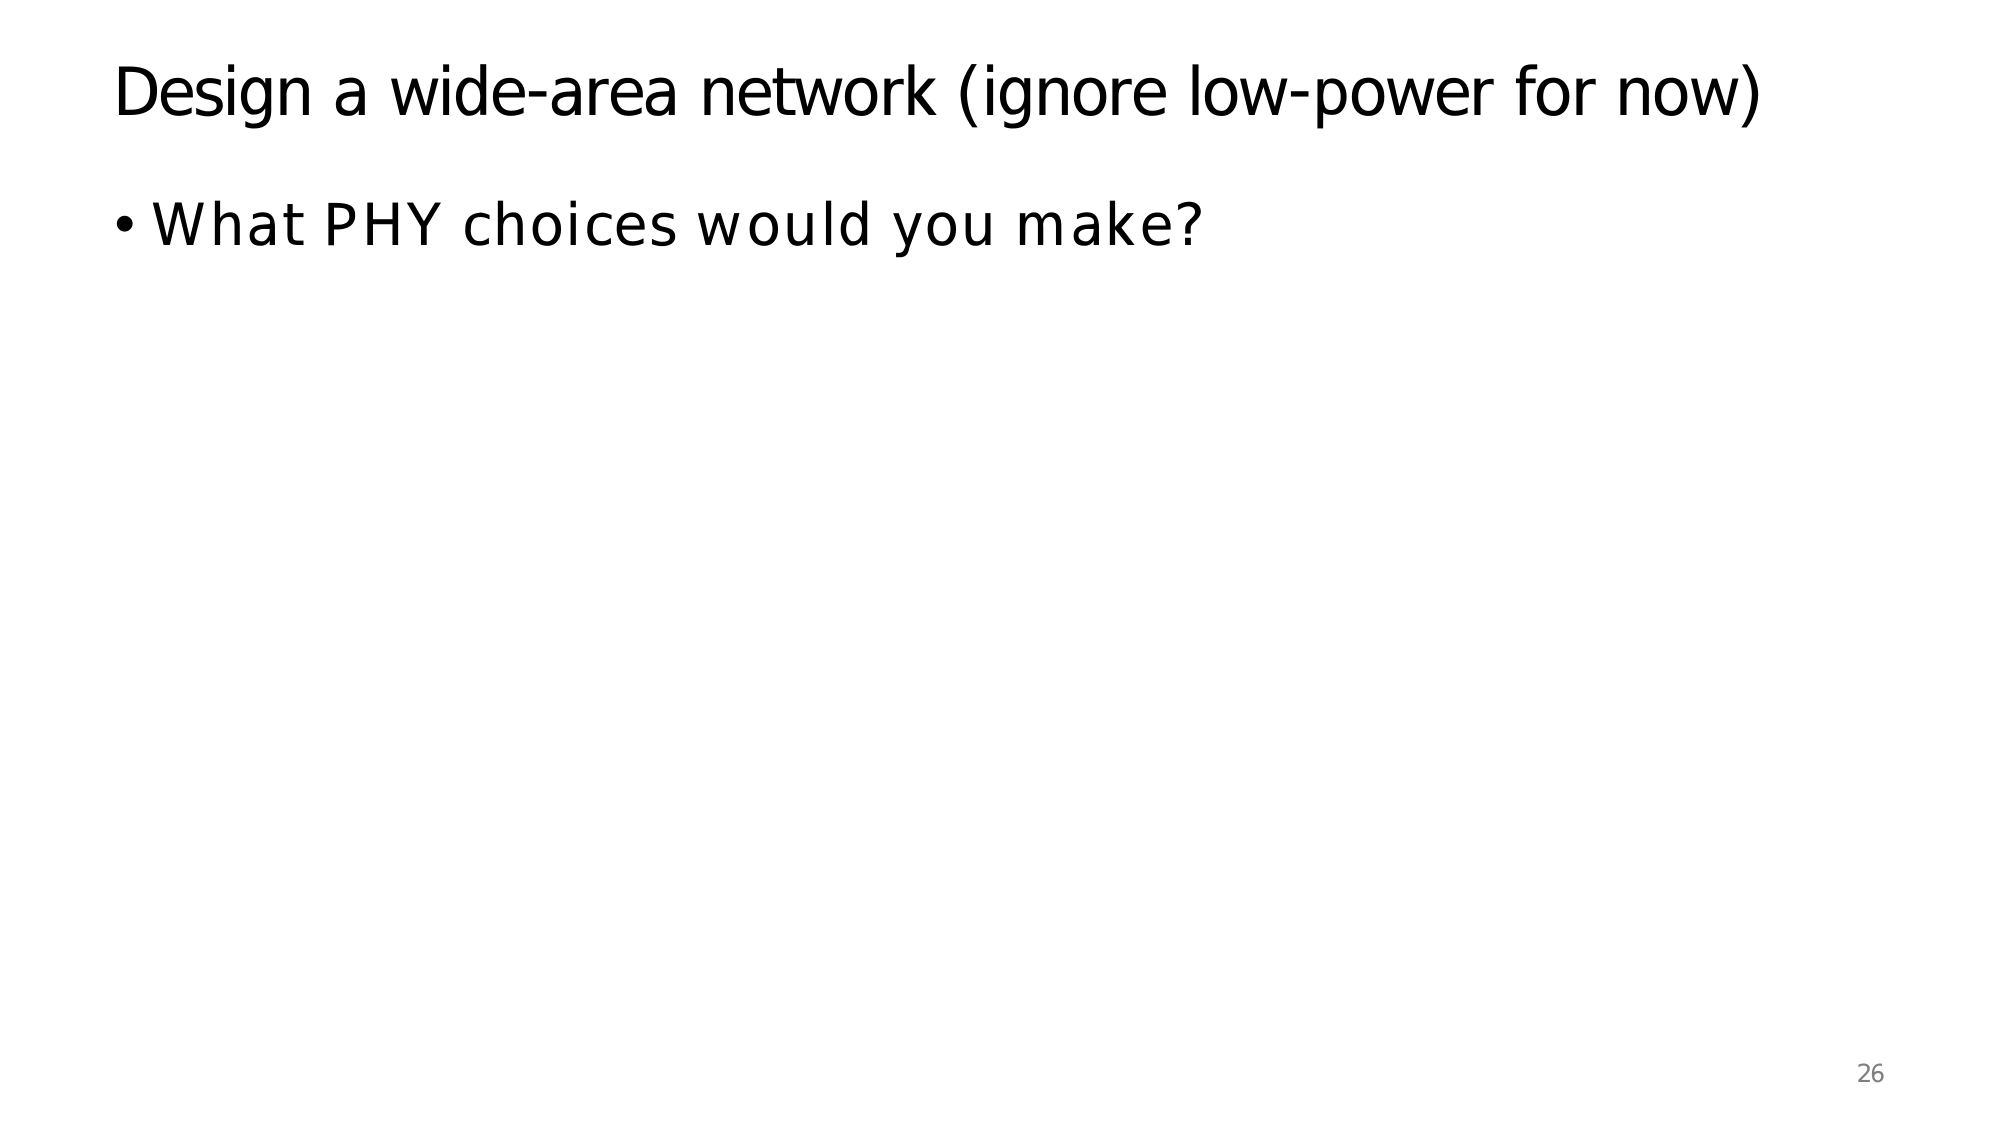

# Design a wide-area network (ignore low-power for now)
What PHY choices would you make?
26